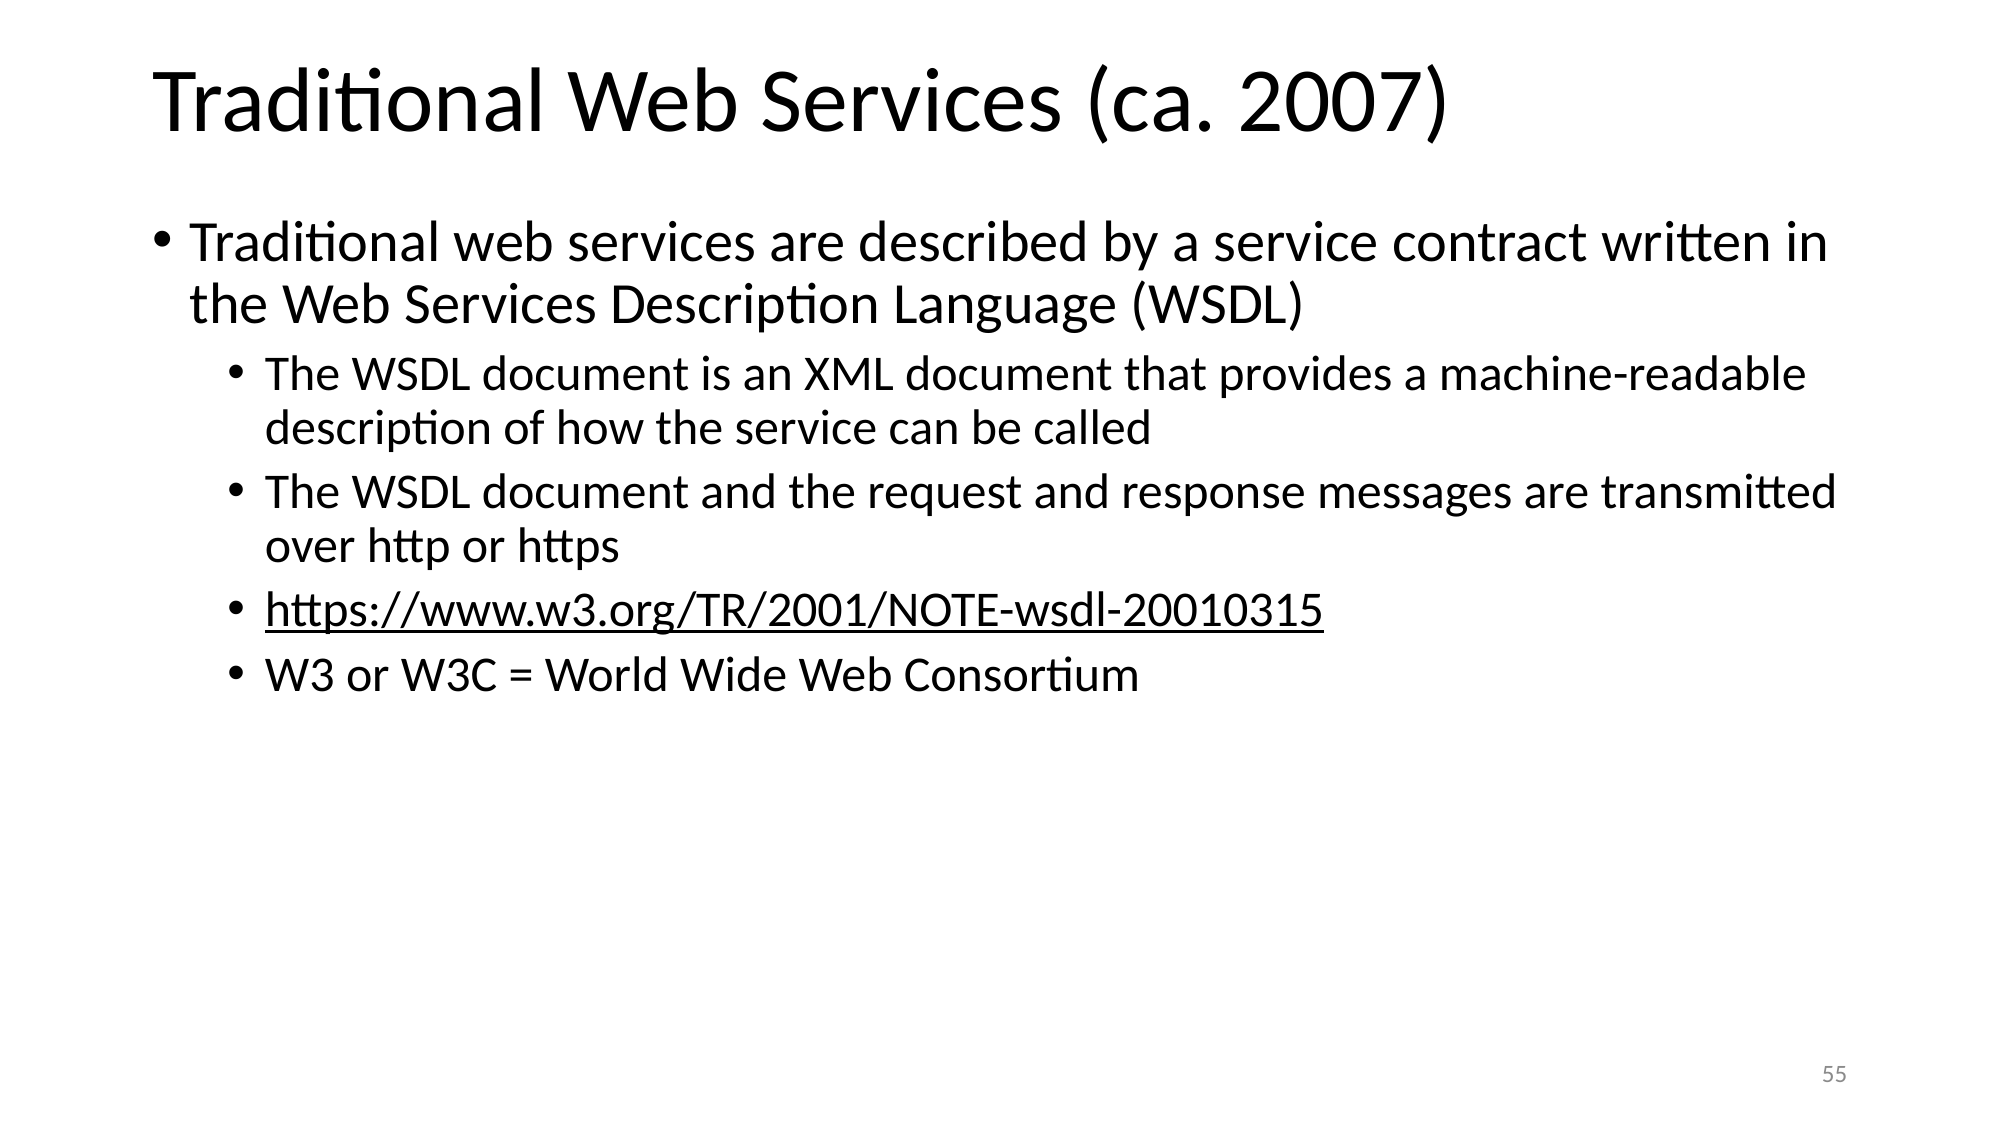

# Traditional Web Services (ca. 2007)
Traditional web services are described by a service contract written in the Web Services Description Language (WSDL)
The WSDL document is an XML document that provides a machine-readable description of how the service can be called
The WSDL document and the request and response messages are transmitted over http or https
https://www.w3.org/TR/2001/NOTE-wsdl-20010315
W3 or W3C = World Wide Web Consortium
55